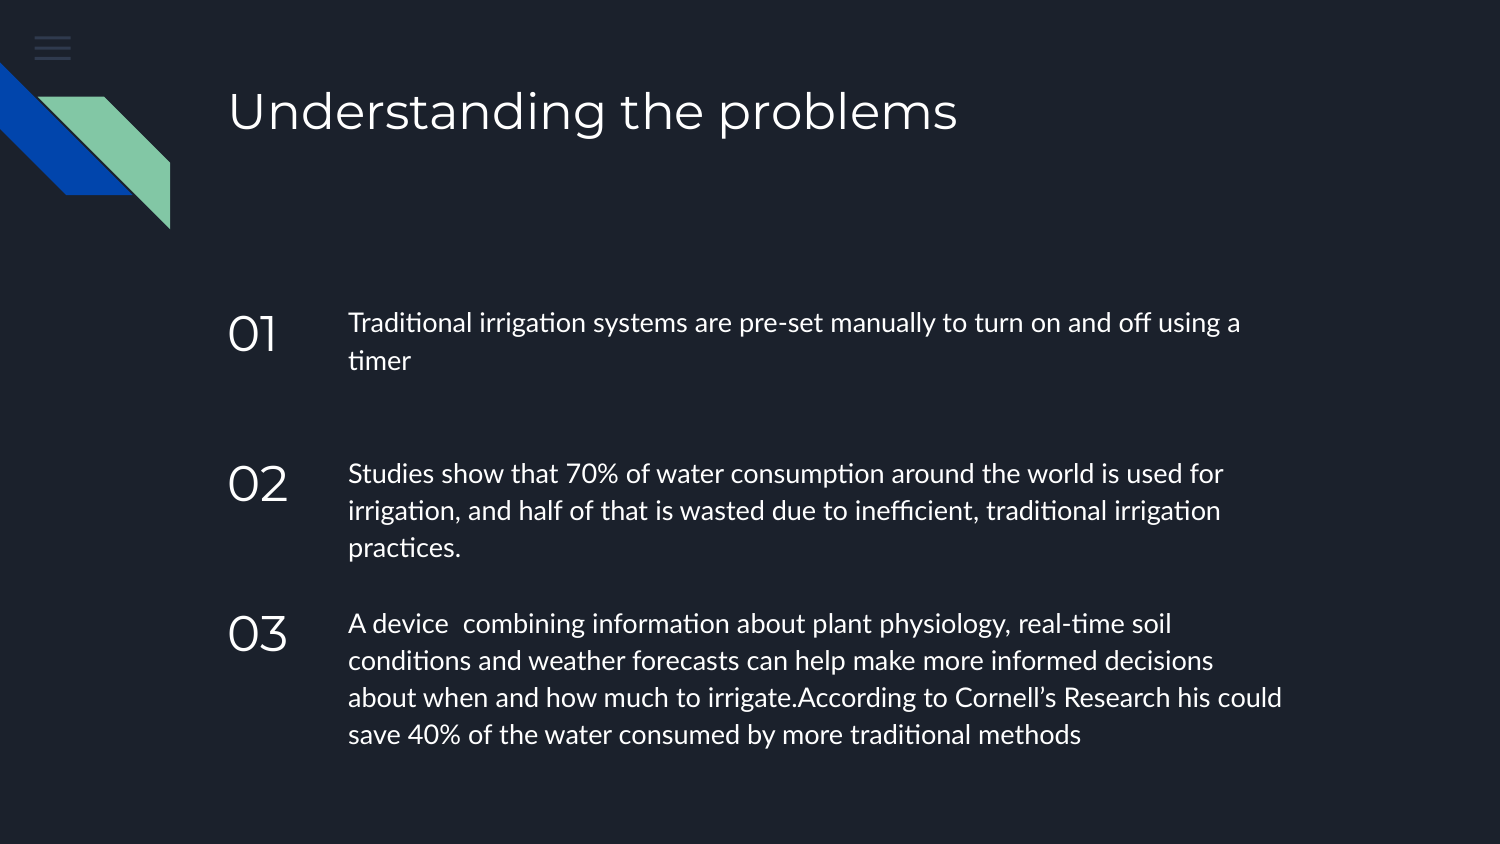

# Understanding the problems
01

Traditional irrigation systems are pre-set manually to turn on and off using a timer
02

Studies show that 70% of water consumption around the world is used for irrigation, and half of that is wasted due to inefficient, traditional irrigation practices.
03
A device  combining information about plant physiology, real-time soil conditions and weather forecasts can help make more informed decisions about when and how much to irrigate.According to Cornell’s Research his could save 40% of the water consumed by more traditional methods